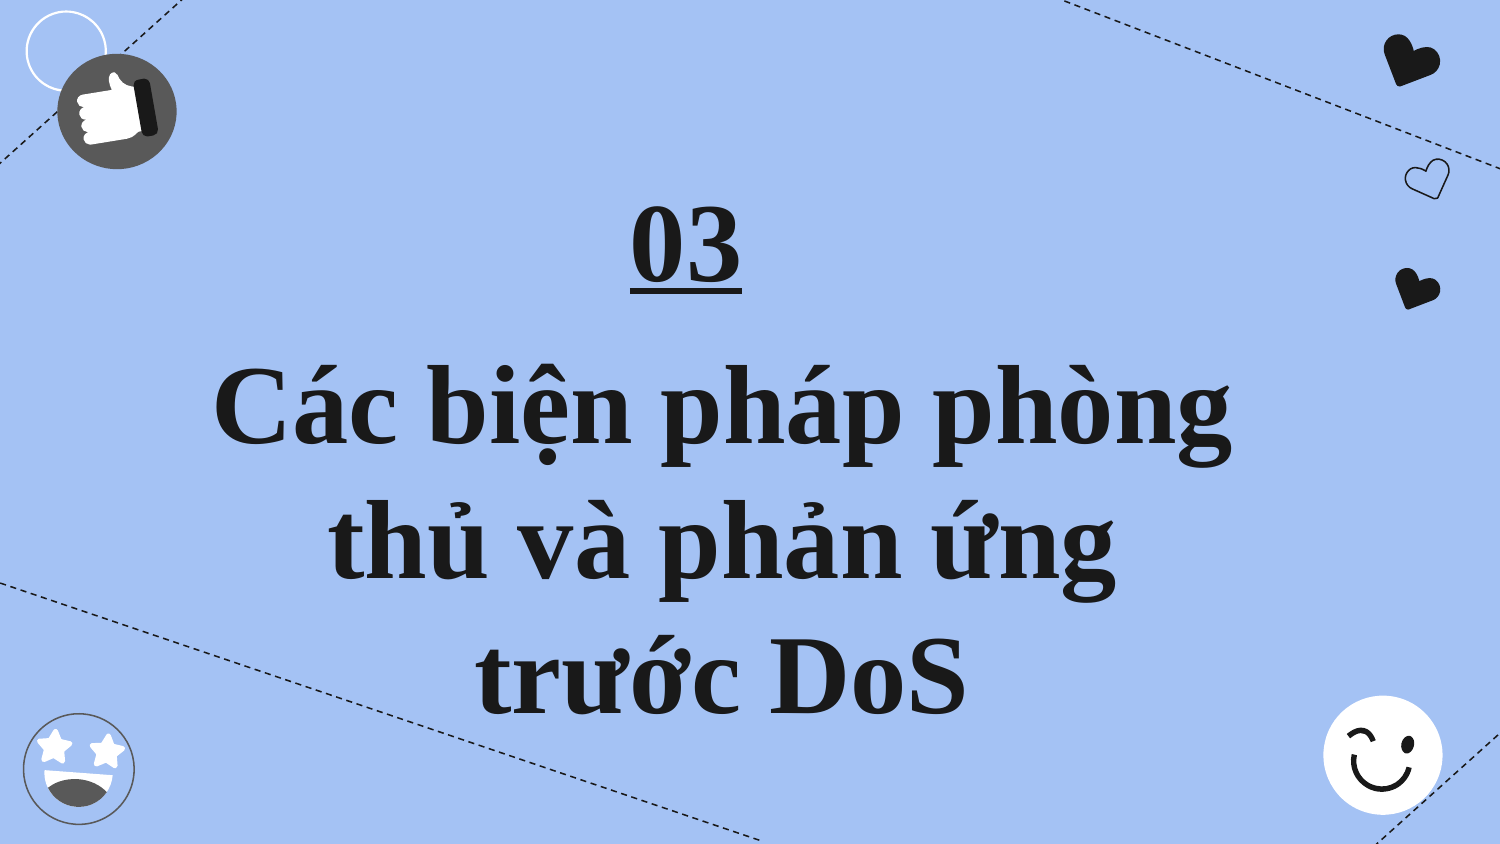

03
# Các biện pháp phòng thủ và phản ứng trước DoS